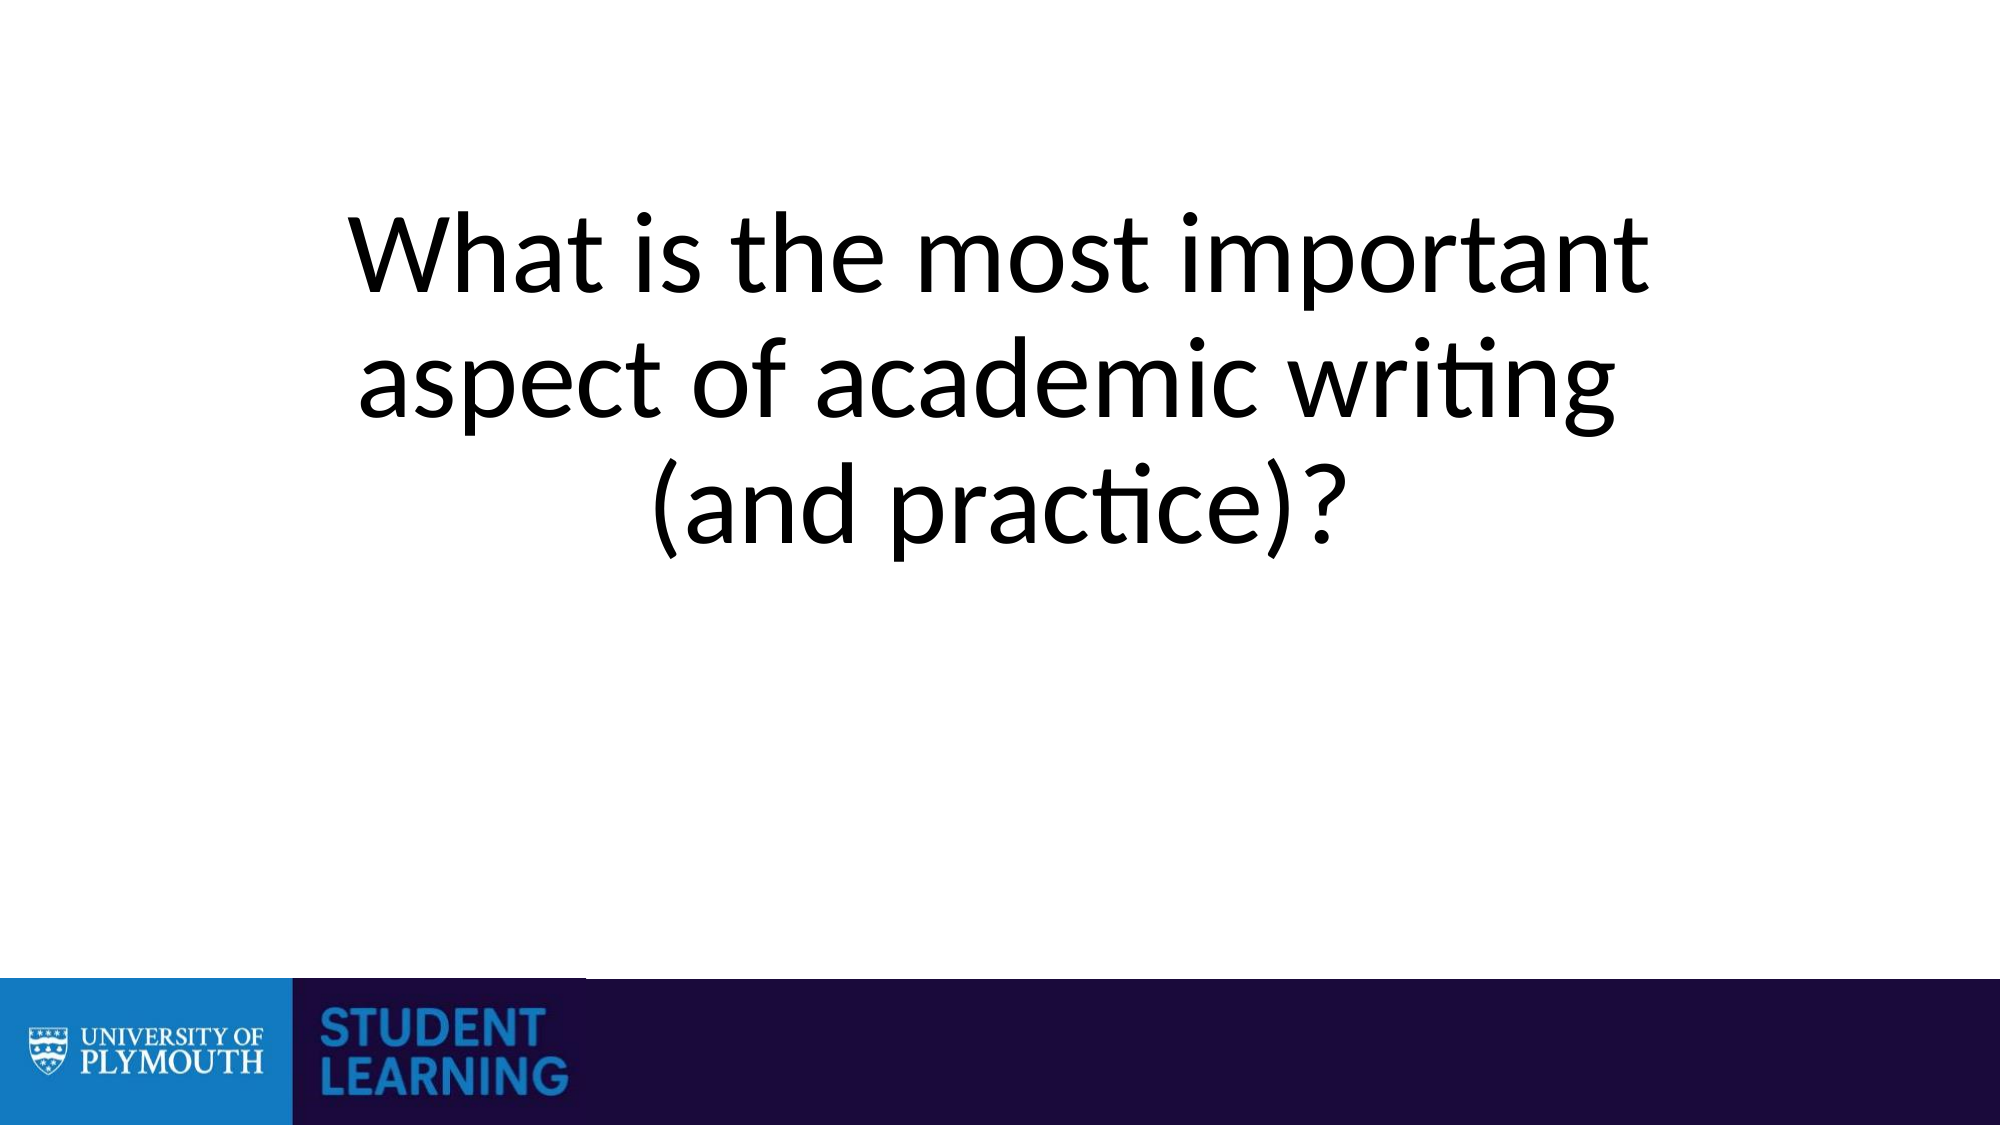

# What is the most important aspect of academic writing (and practice)?